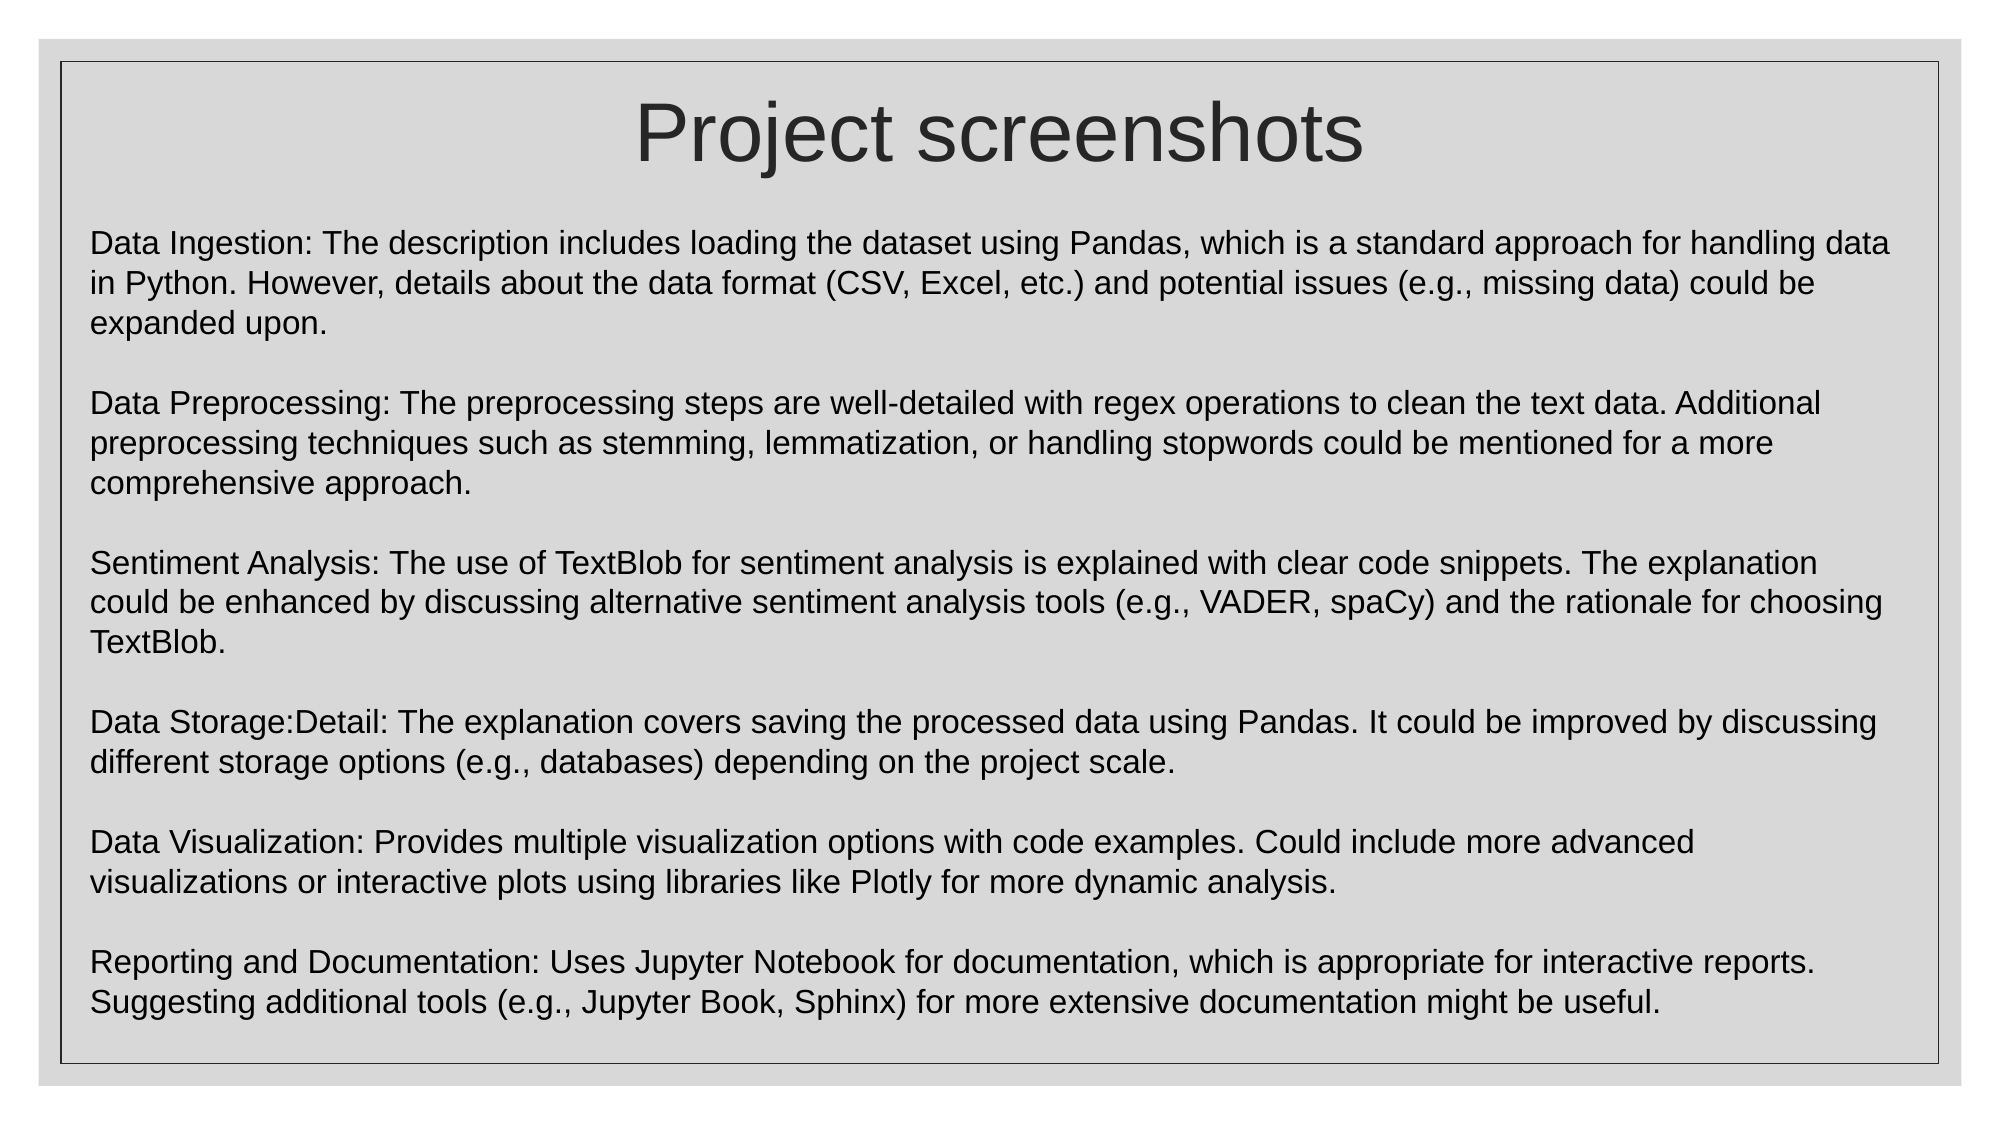

# Project screenshots
Data Ingestion: The description includes loading the dataset using Pandas, which is a standard approach for handling data in Python. However, details about the data format (CSV, Excel, etc.) and potential issues (e.g., missing data) could be expanded upon.

Data Preprocessing: The preprocessing steps are well-detailed with regex operations to clean the text data. Additional preprocessing techniques such as stemming, lemmatization, or handling stopwords could be mentioned for a more comprehensive approach.

Sentiment Analysis: The use of TextBlob for sentiment analysis is explained with clear code snippets. The explanation could be enhanced by discussing alternative sentiment analysis tools (e.g., VADER, spaCy) and the rationale for choosing TextBlob.

Data Storage:Detail: The explanation covers saving the processed data using Pandas. It could be improved by discussing different storage options (e.g., databases) depending on the project scale.

Data Visualization: Provides multiple visualization options with code examples. Could include more advanced visualizations or interactive plots using libraries like Plotly for more dynamic analysis.

Reporting and Documentation: Uses Jupyter Notebook for documentation, which is appropriate for interactive reports. Suggesting additional tools (e.g., Jupyter Book, Sphinx) for more extensive documentation might be useful.